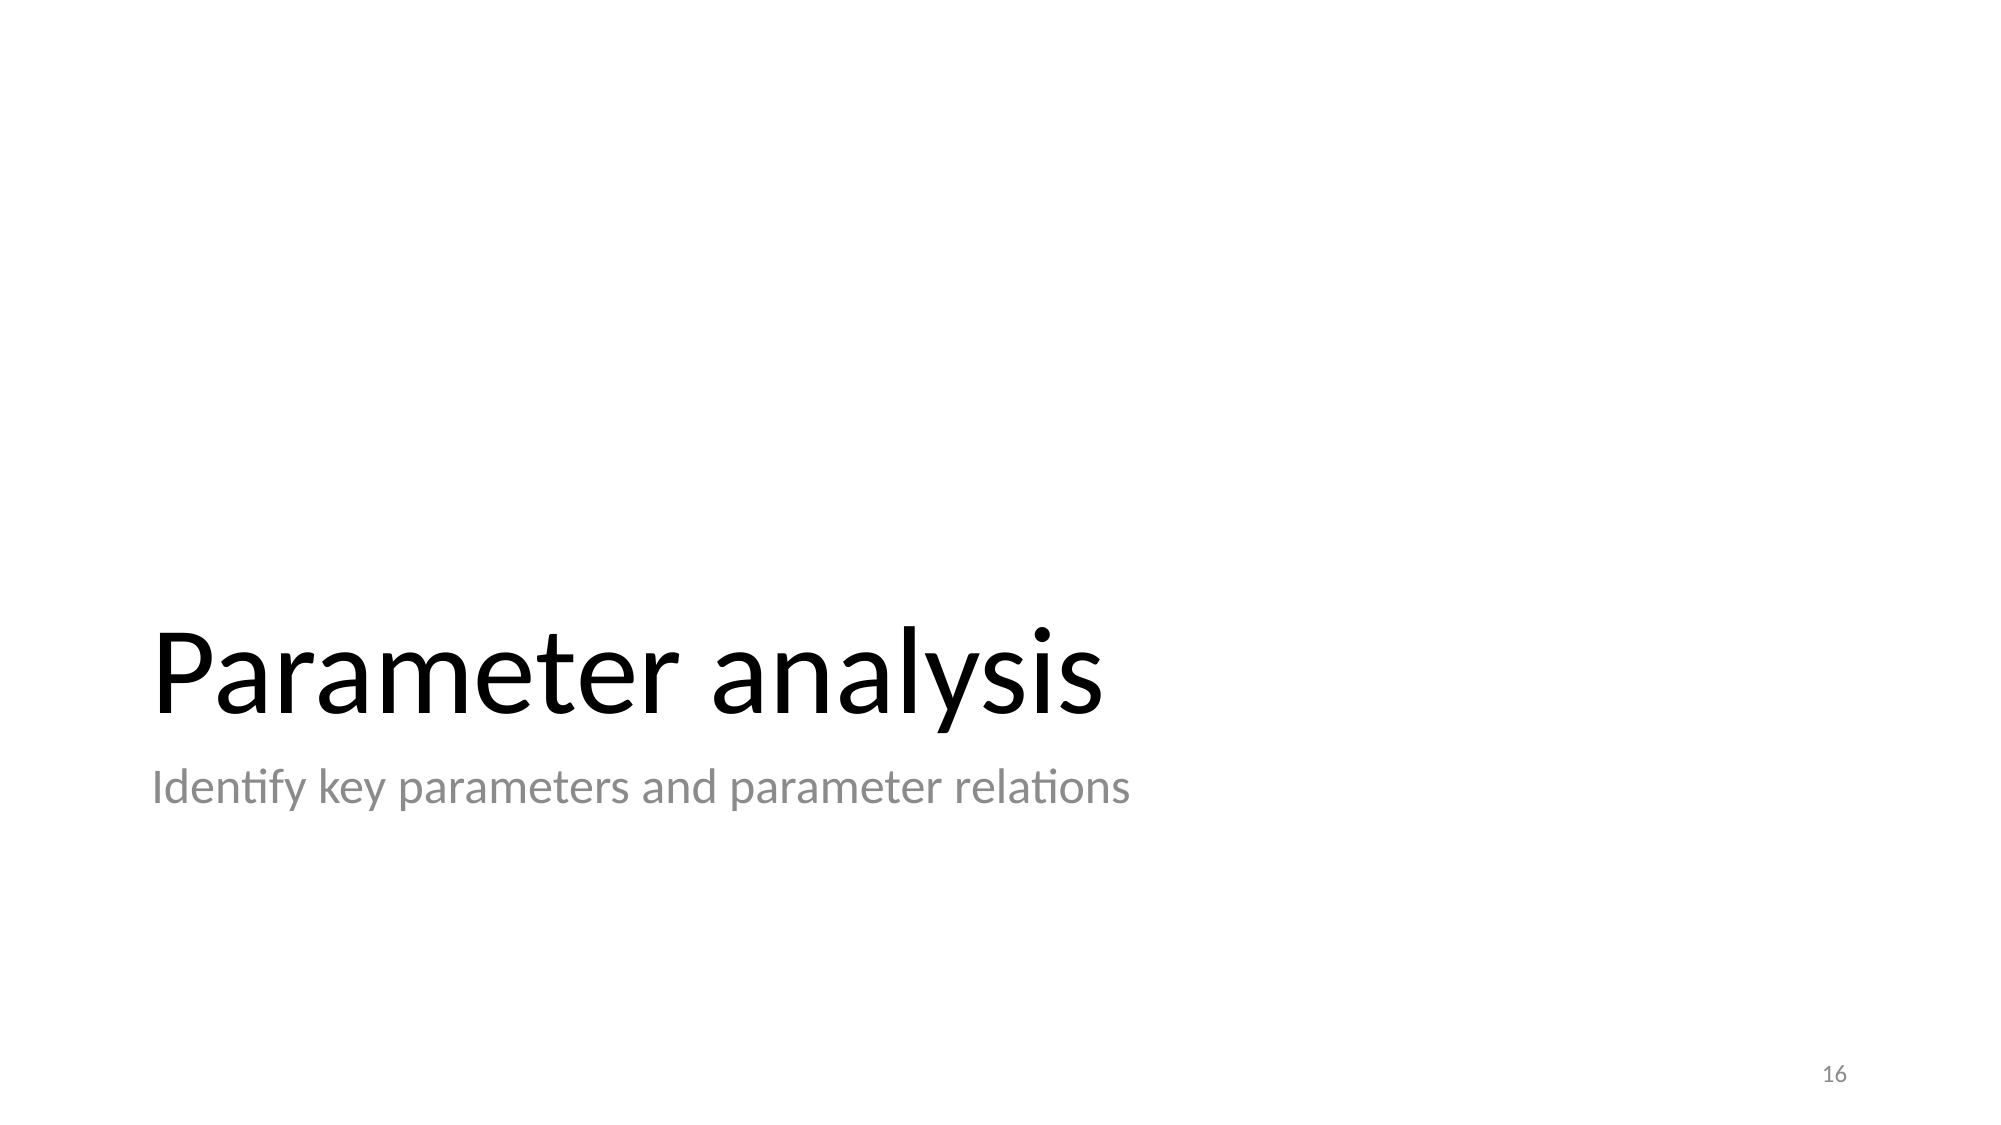

# Parameter analysis
Identify key parameters and parameter relations
16